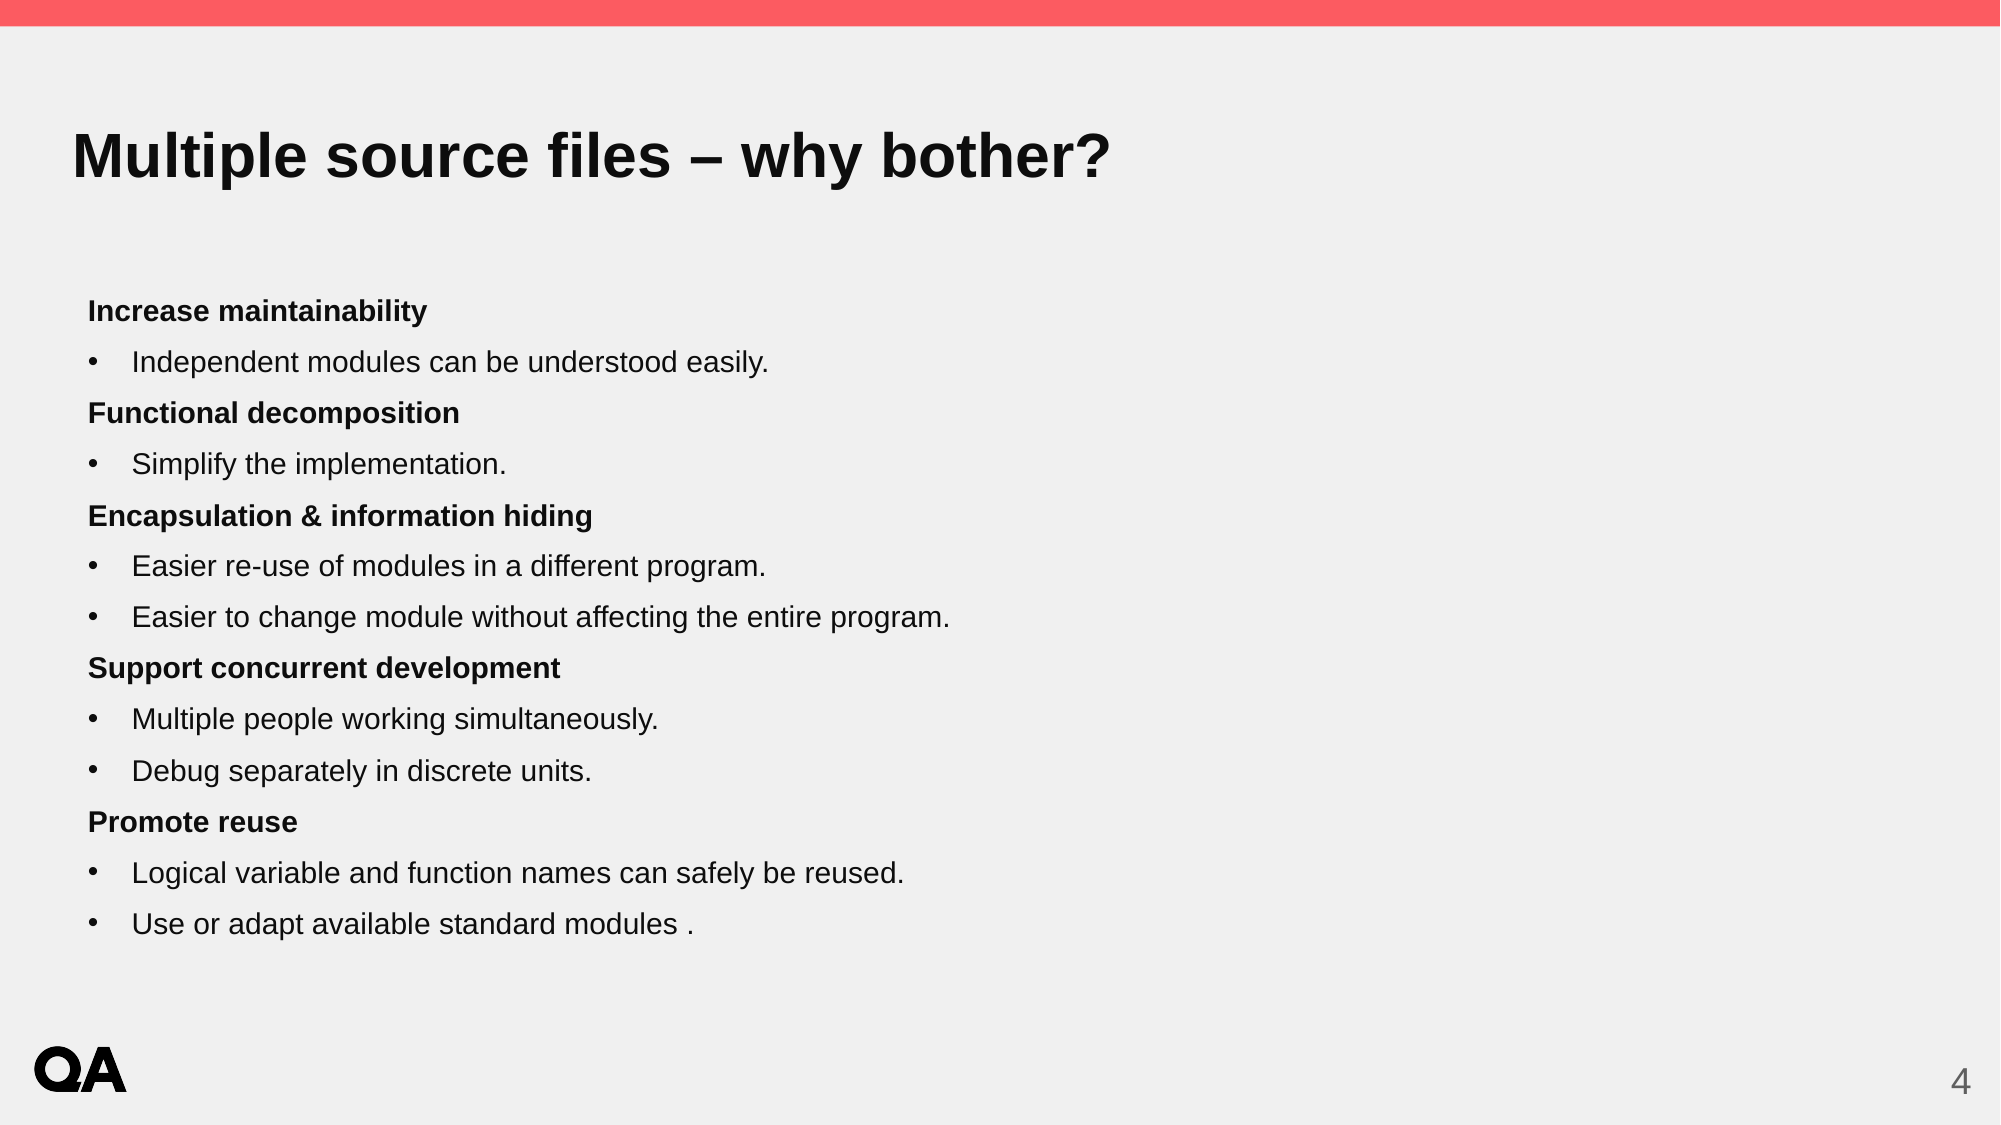

# Multiple source files – why bother?
Increase maintainability
Independent modules can be understood easily.
Functional decomposition
Simplify the implementation.
Encapsulation & information hiding
Easier re-use of modules in a different program.
Easier to change module without affecting the entire program.
Support concurrent development
Multiple people working simultaneously.
Debug separately in discrete units.
Promote reuse
Logical variable and function names can safely be reused.
Use or adapt available standard modules .

4